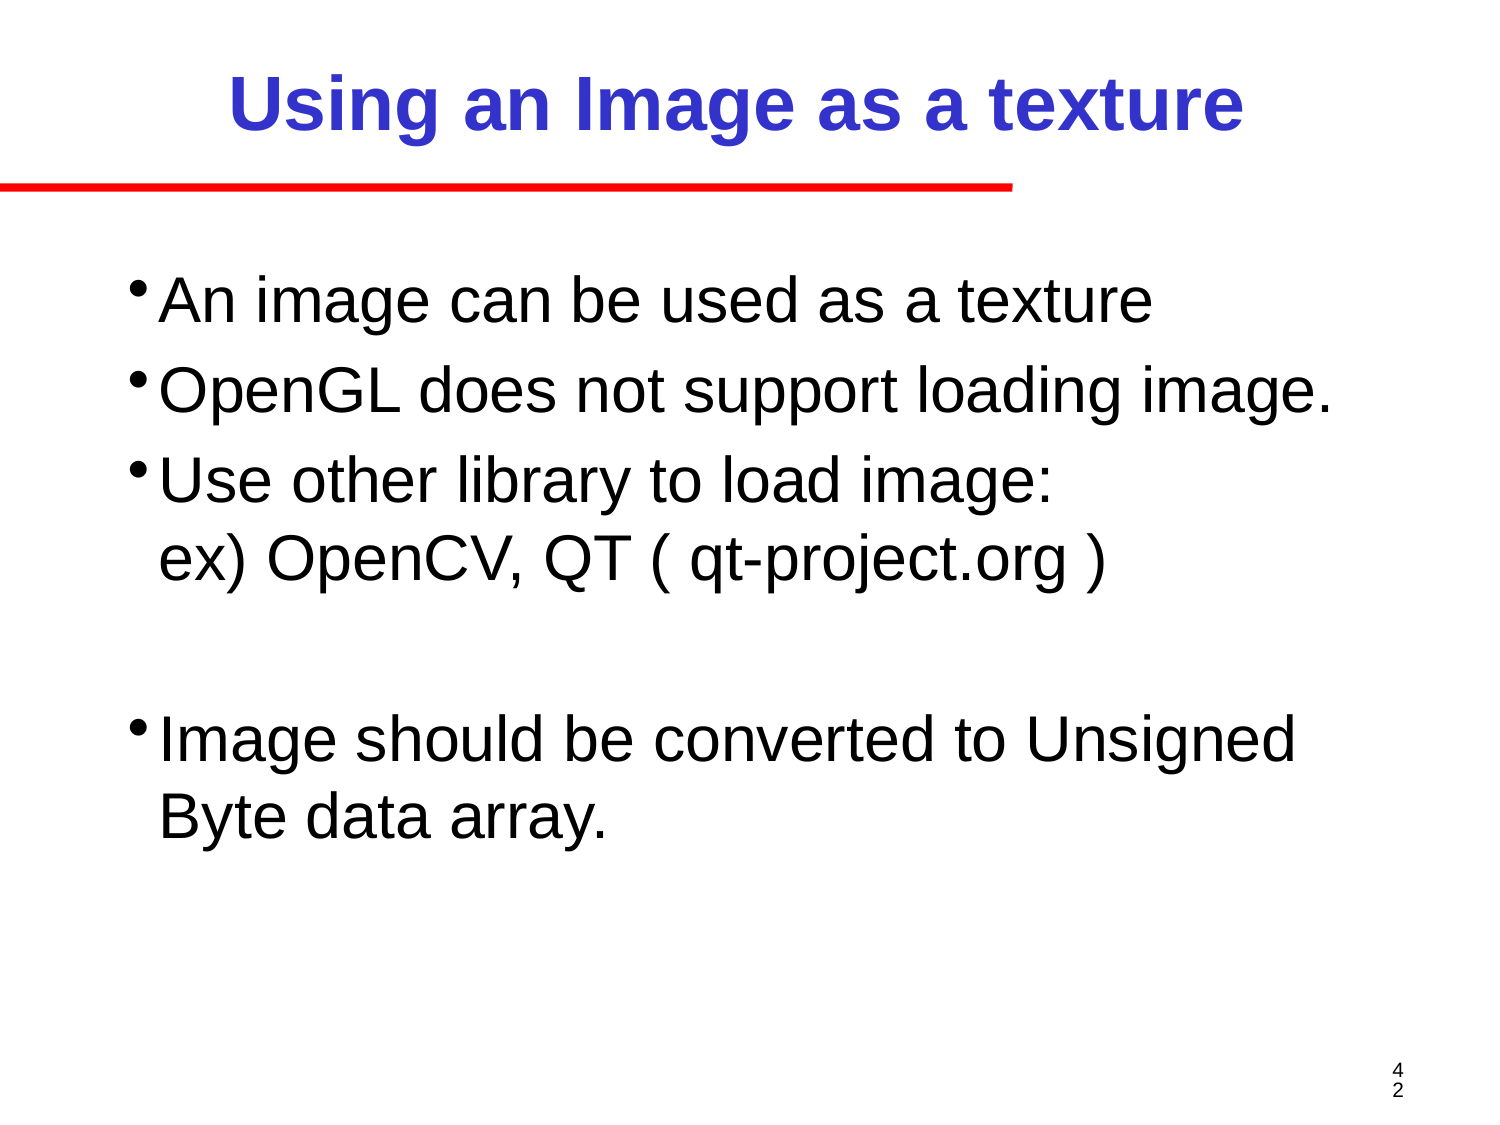

# Using an Image as a texture
An image can be used as a texture
OpenGL does not support loading image.
Use other library to load image:
ex) OpenCV, QT ( qt-project.org )

Image should be converted to Unsigned Byte data array.
42